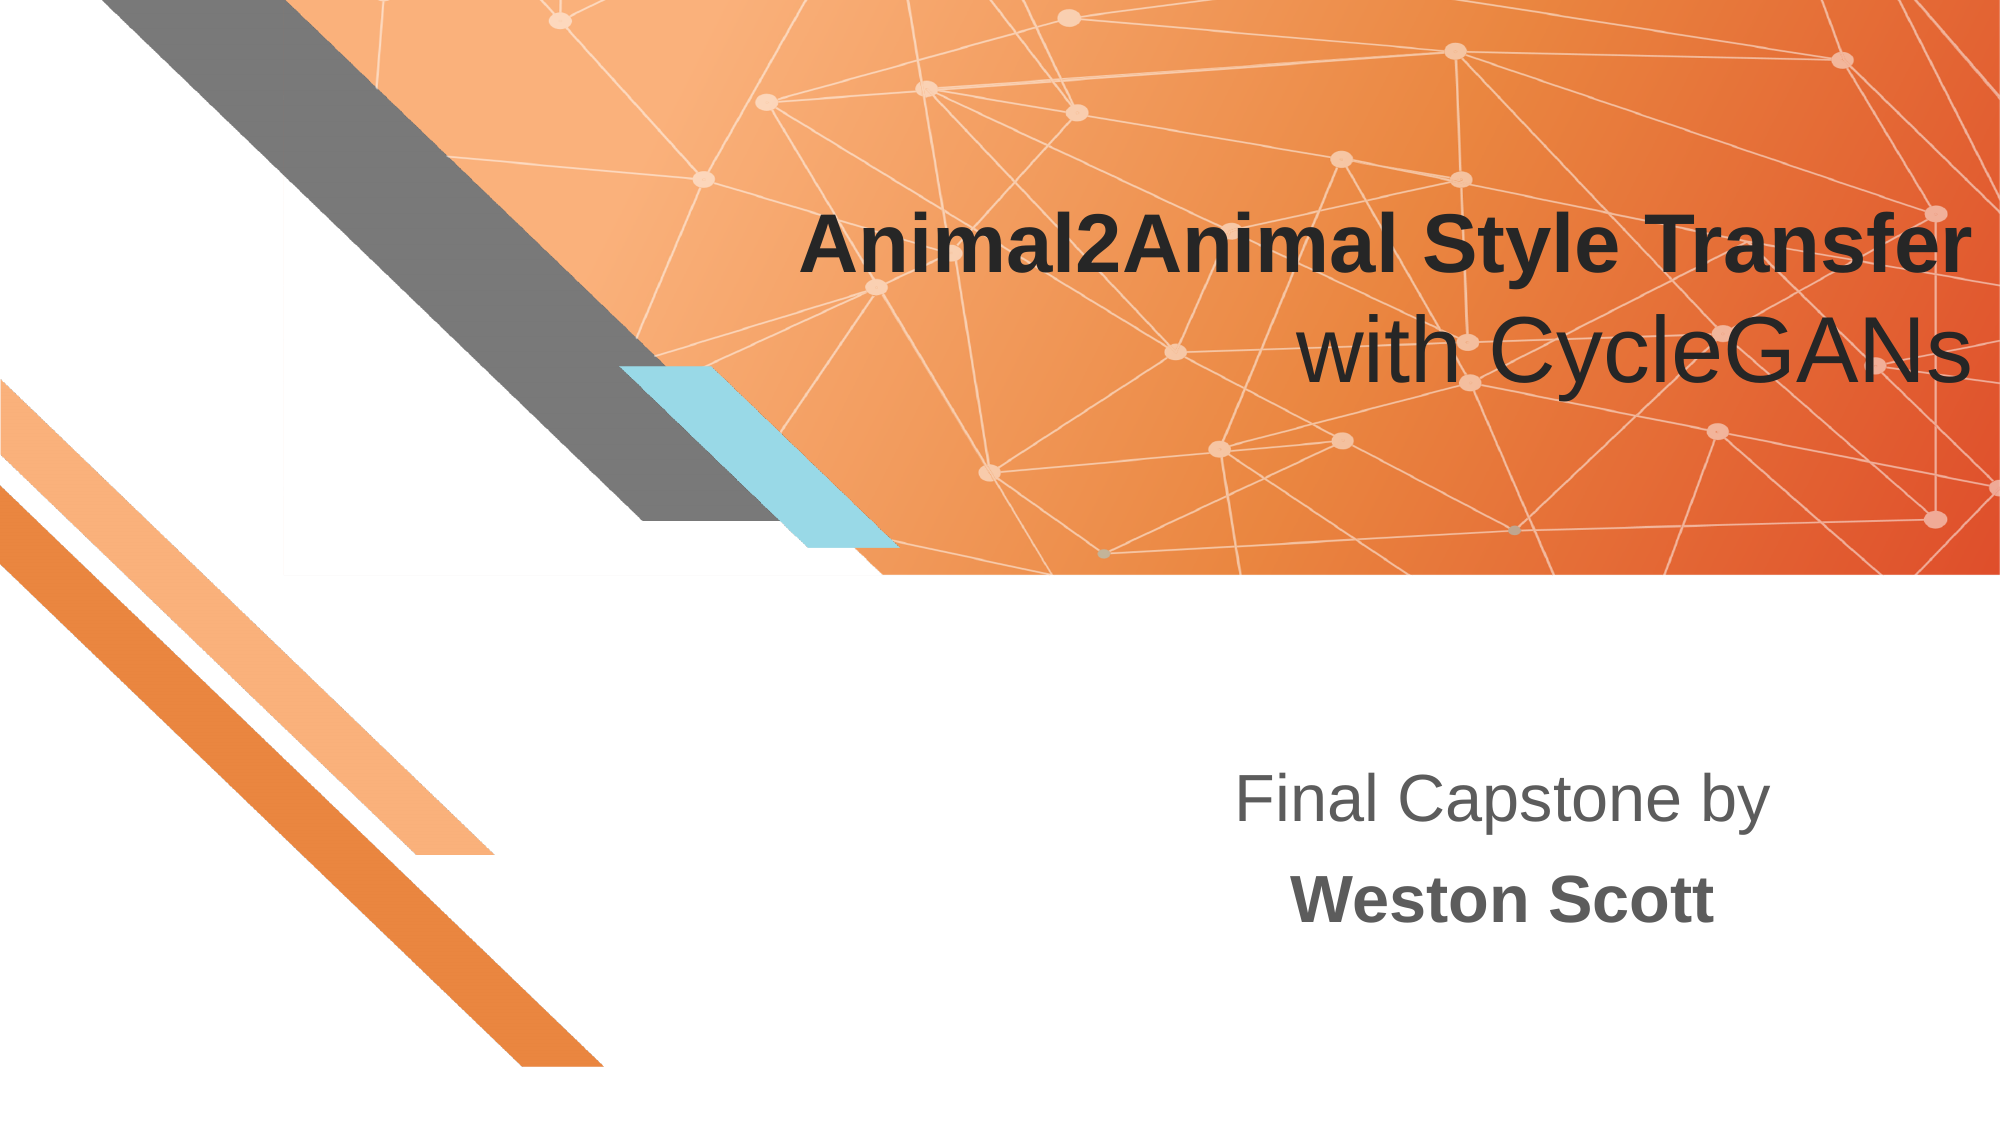

# Animal2Animal Style Transfer with CycleGANs
Final Capstone by
Weston Scott